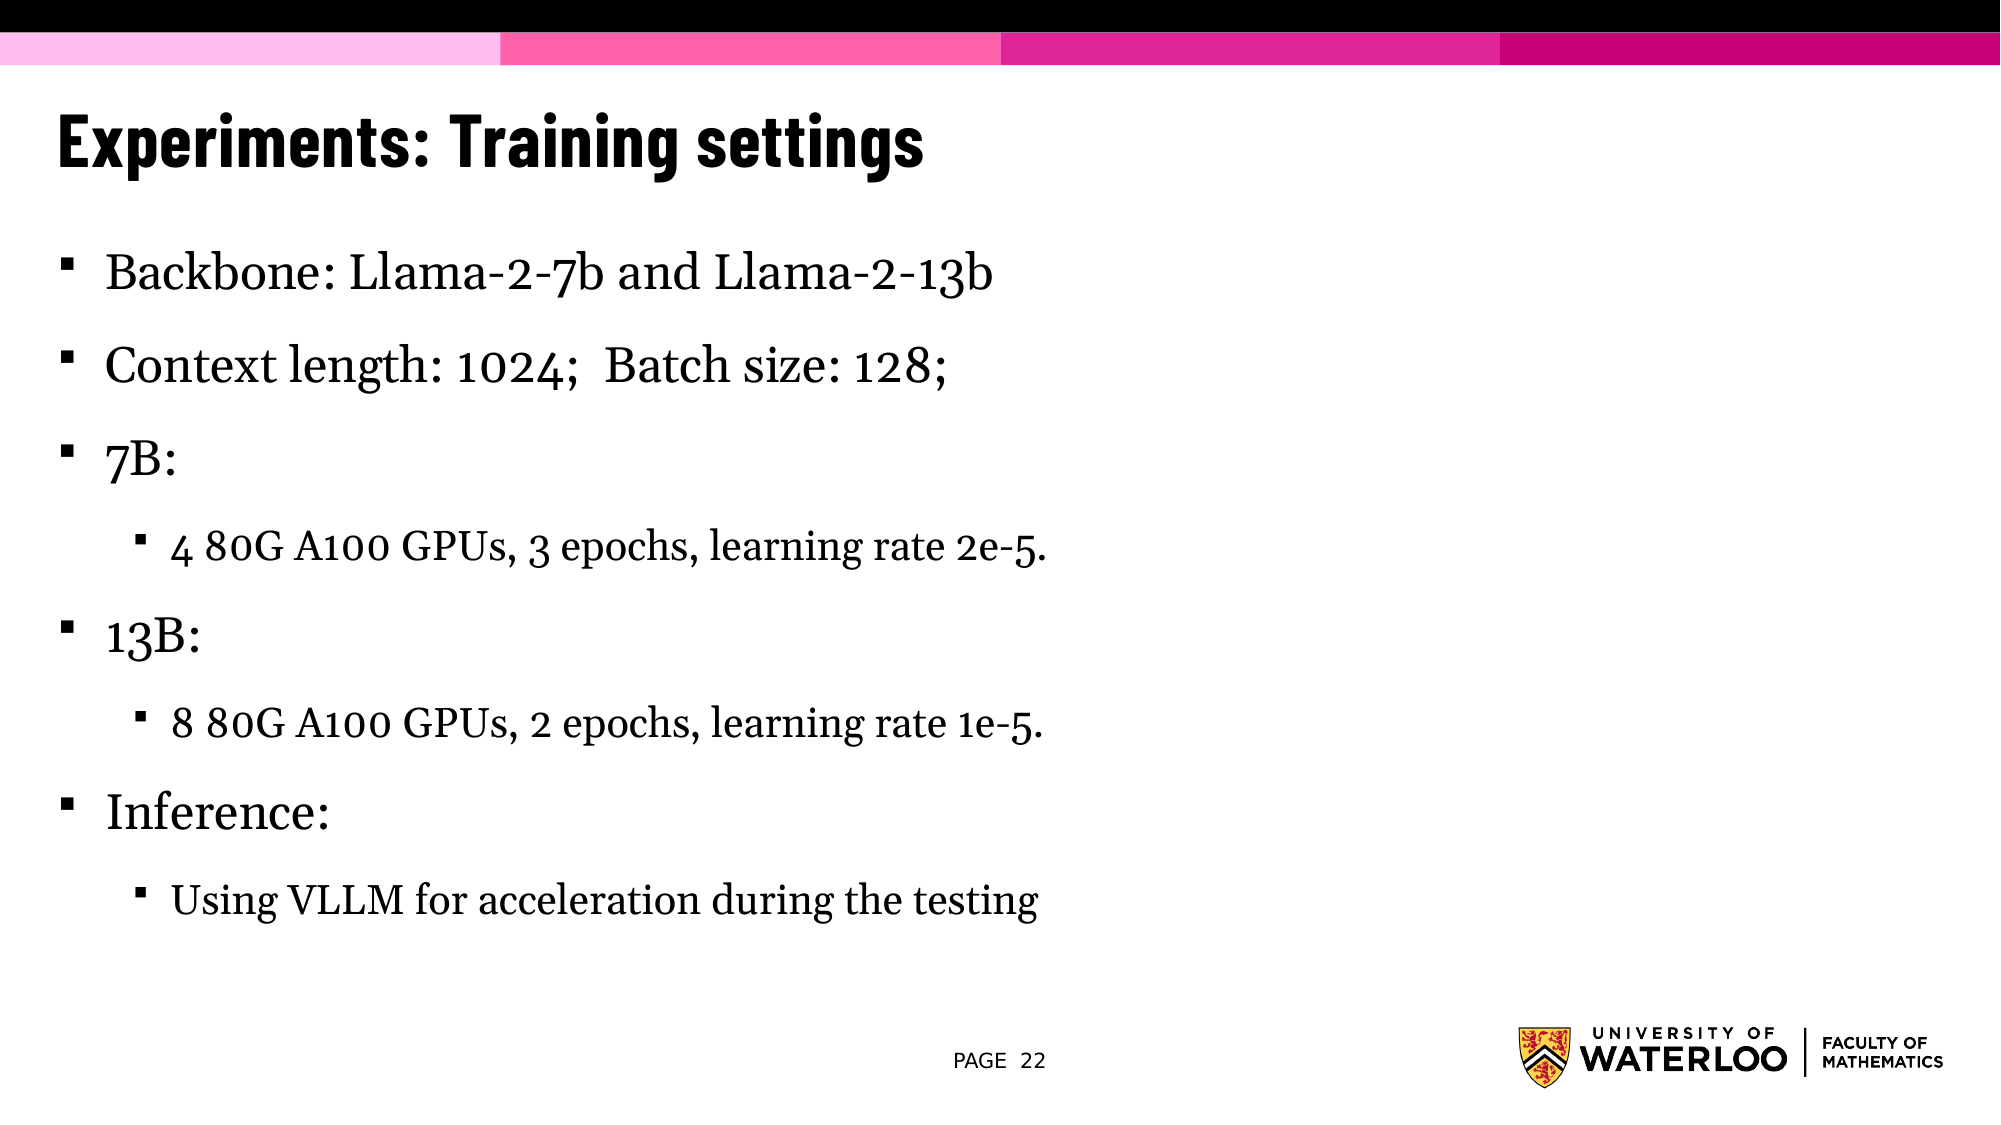

# Experiments: Training settings
Backbone: Llama-2-7b and Llama-2-13b
Context length: 1024;  Batch size: 128;
7B:
4 80G A100 GPUs, 3 epochs, learning rate 2e-5.
13B:
8 80G A100 GPUs, 2 epochs, learning rate 1e-5.
Inference:
Using VLLM for acceleration during the testing

PAGE  22